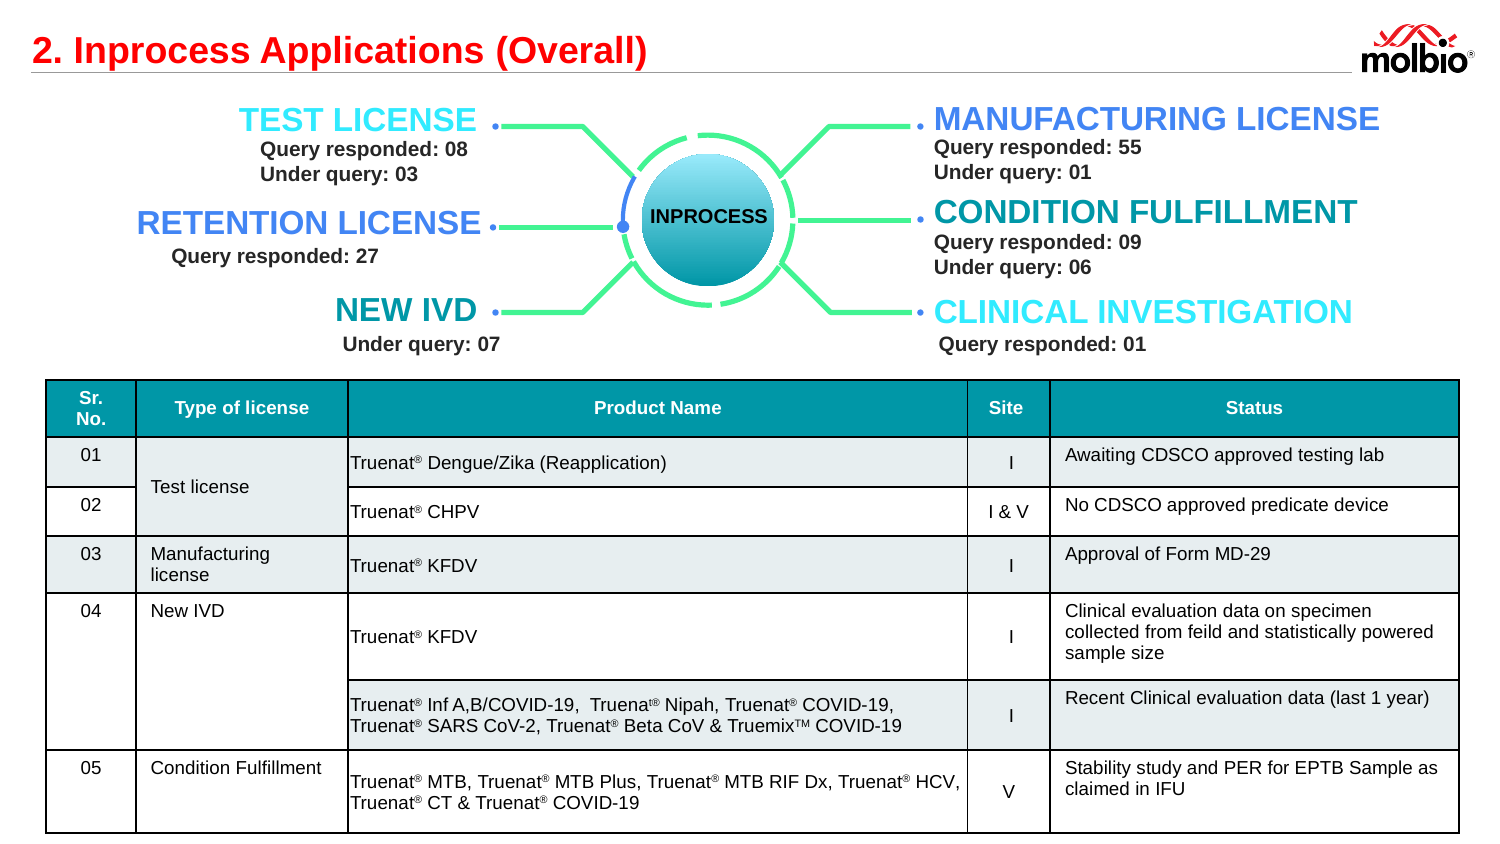

# 2. Inprocess Applications (Overall)
TEST LICENSE
MANUFACTURING LICENSE

Query responded: 55
Under query: 01

Query responded: 08
Under query: 03

RETENTION LICENSE
CONDITION FULFILLMENT
INPROCESS

Query responded: 09
Under query: 06

Query responded: 27

NEW IVD
CLINICAL INVESTIGATION

Under query: 07
Query responded: 01
| Sr. No. | Type of license | Product Name | Site | Status |
| --- | --- | --- | --- | --- |
| 01 | Test license | Truenat® Dengue/Zika (Reapplication) | I | Awaiting CDSCO approved testing lab |
| 02 |  | Truenat® CHPV | I & V | No CDSCO approved predicate device |
| 03 | Manufacturing license | Truenat® KFDV | I | Approval of Form MD-29 |
| 04 | New IVD | Truenat® KFDV | I | Clinical evaluation data on specimen collected from feild and statistically powered sample size |
|  |  | Truenat® Inf A,B/COVID-19, Truenat® Nipah, Truenat® COVID-19, Truenat® SARS CoV-2, Truenat® Beta CoV & TruemixTM COVID-19 | I | Recent Clinical evaluation data (last 1 year) |
| 05 | Condition Fulfillment | Truenat® MTB, Truenat® MTB Plus, Truenat® MTB RIF Dx, Truenat® HCV, Truenat® CT & Truenat® COVID-19 | V | Stability study and PER for EPTB Sample as claimed in IFU |